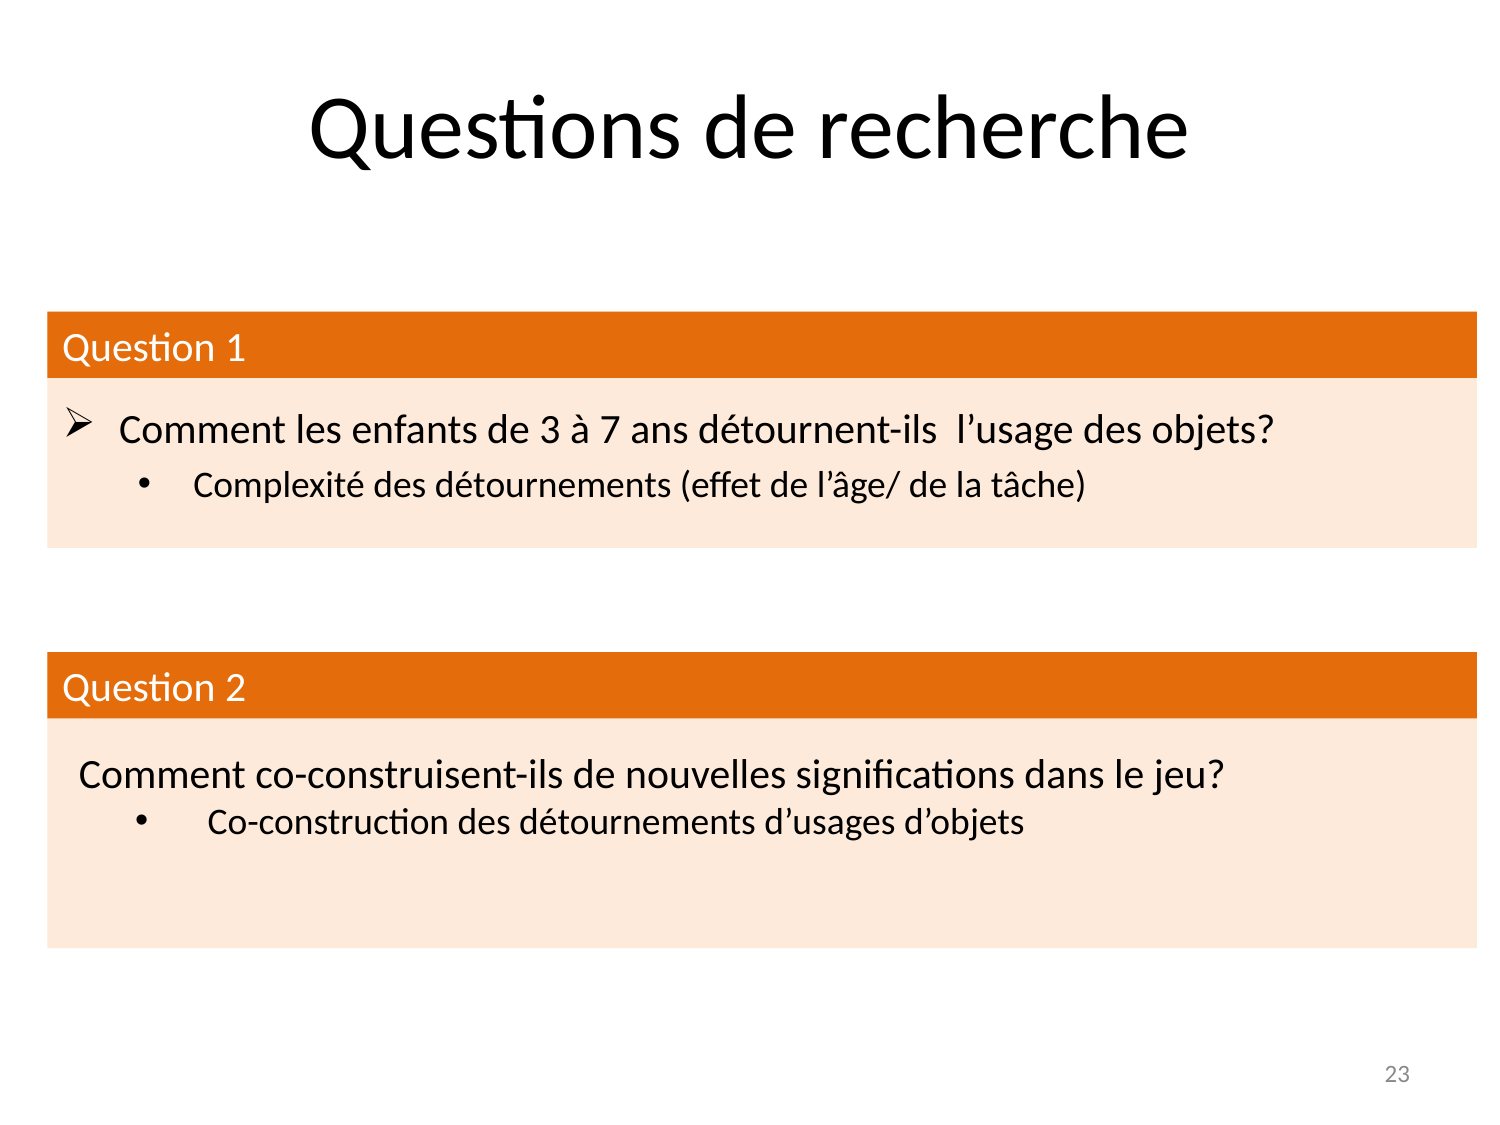

Questions de recherche

Question 1
Comment les enfants de 3 à 7 ans détournent-ils  l’usage des objets?
 Complexité des détournements (effet de l’âge/ de la tâche)

Question 2
  Comment co-construisent-ils de nouvelles significations dans le jeu?
   Co-construction des détournements d’usages d’objets
23